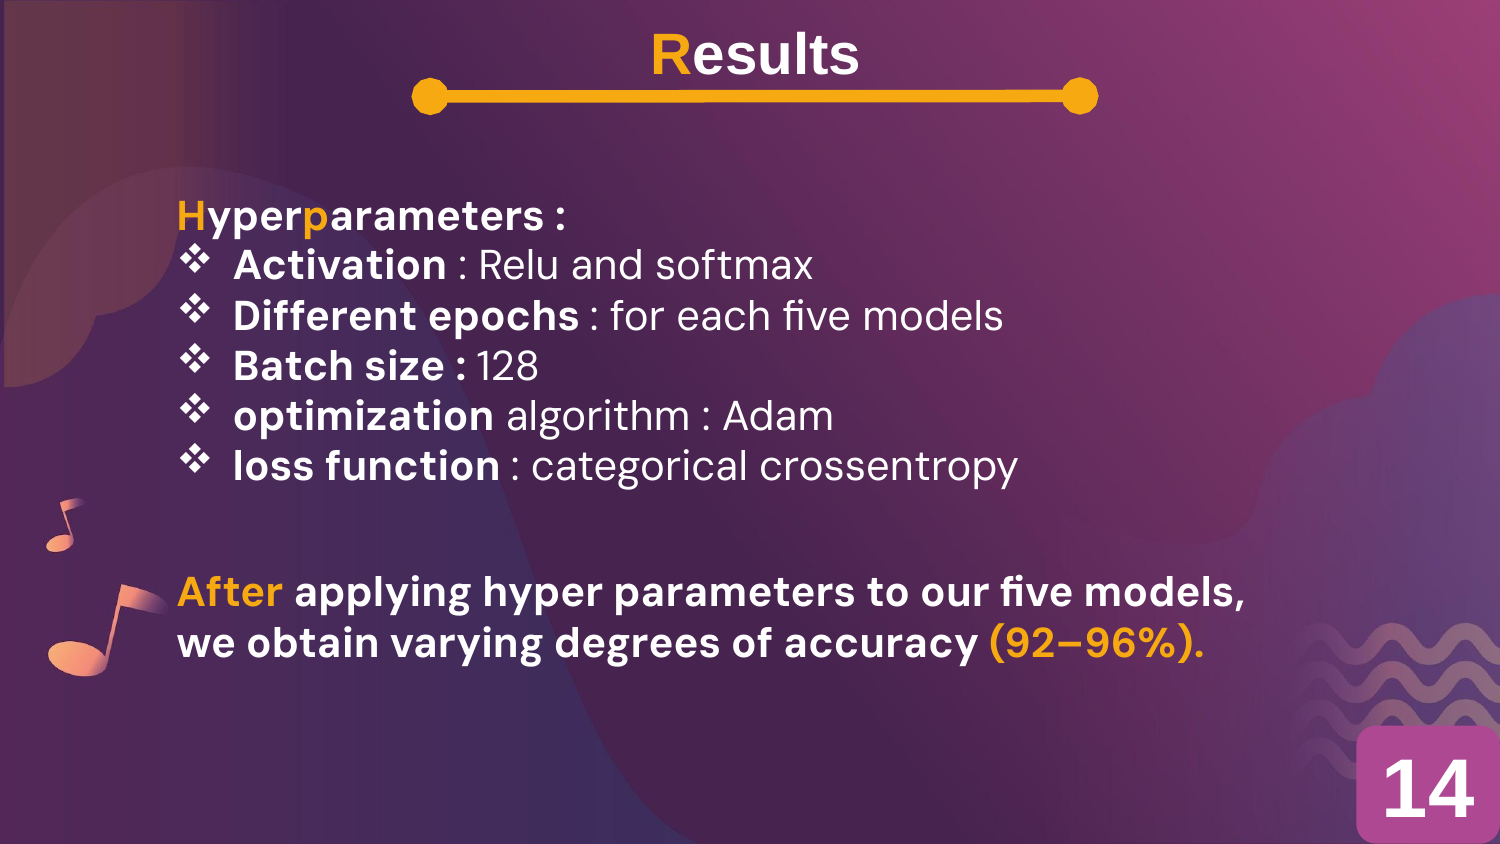

# Results

Hyperparameters :
Activation : Relu and softmax
Different epochs : for each five models
Batch size : 128
optimization algorithm : Adam
loss function : categorical crossentropy

After applying hyper parameters to our five models, we obtain varying degrees of accuracy (92–96%).
14